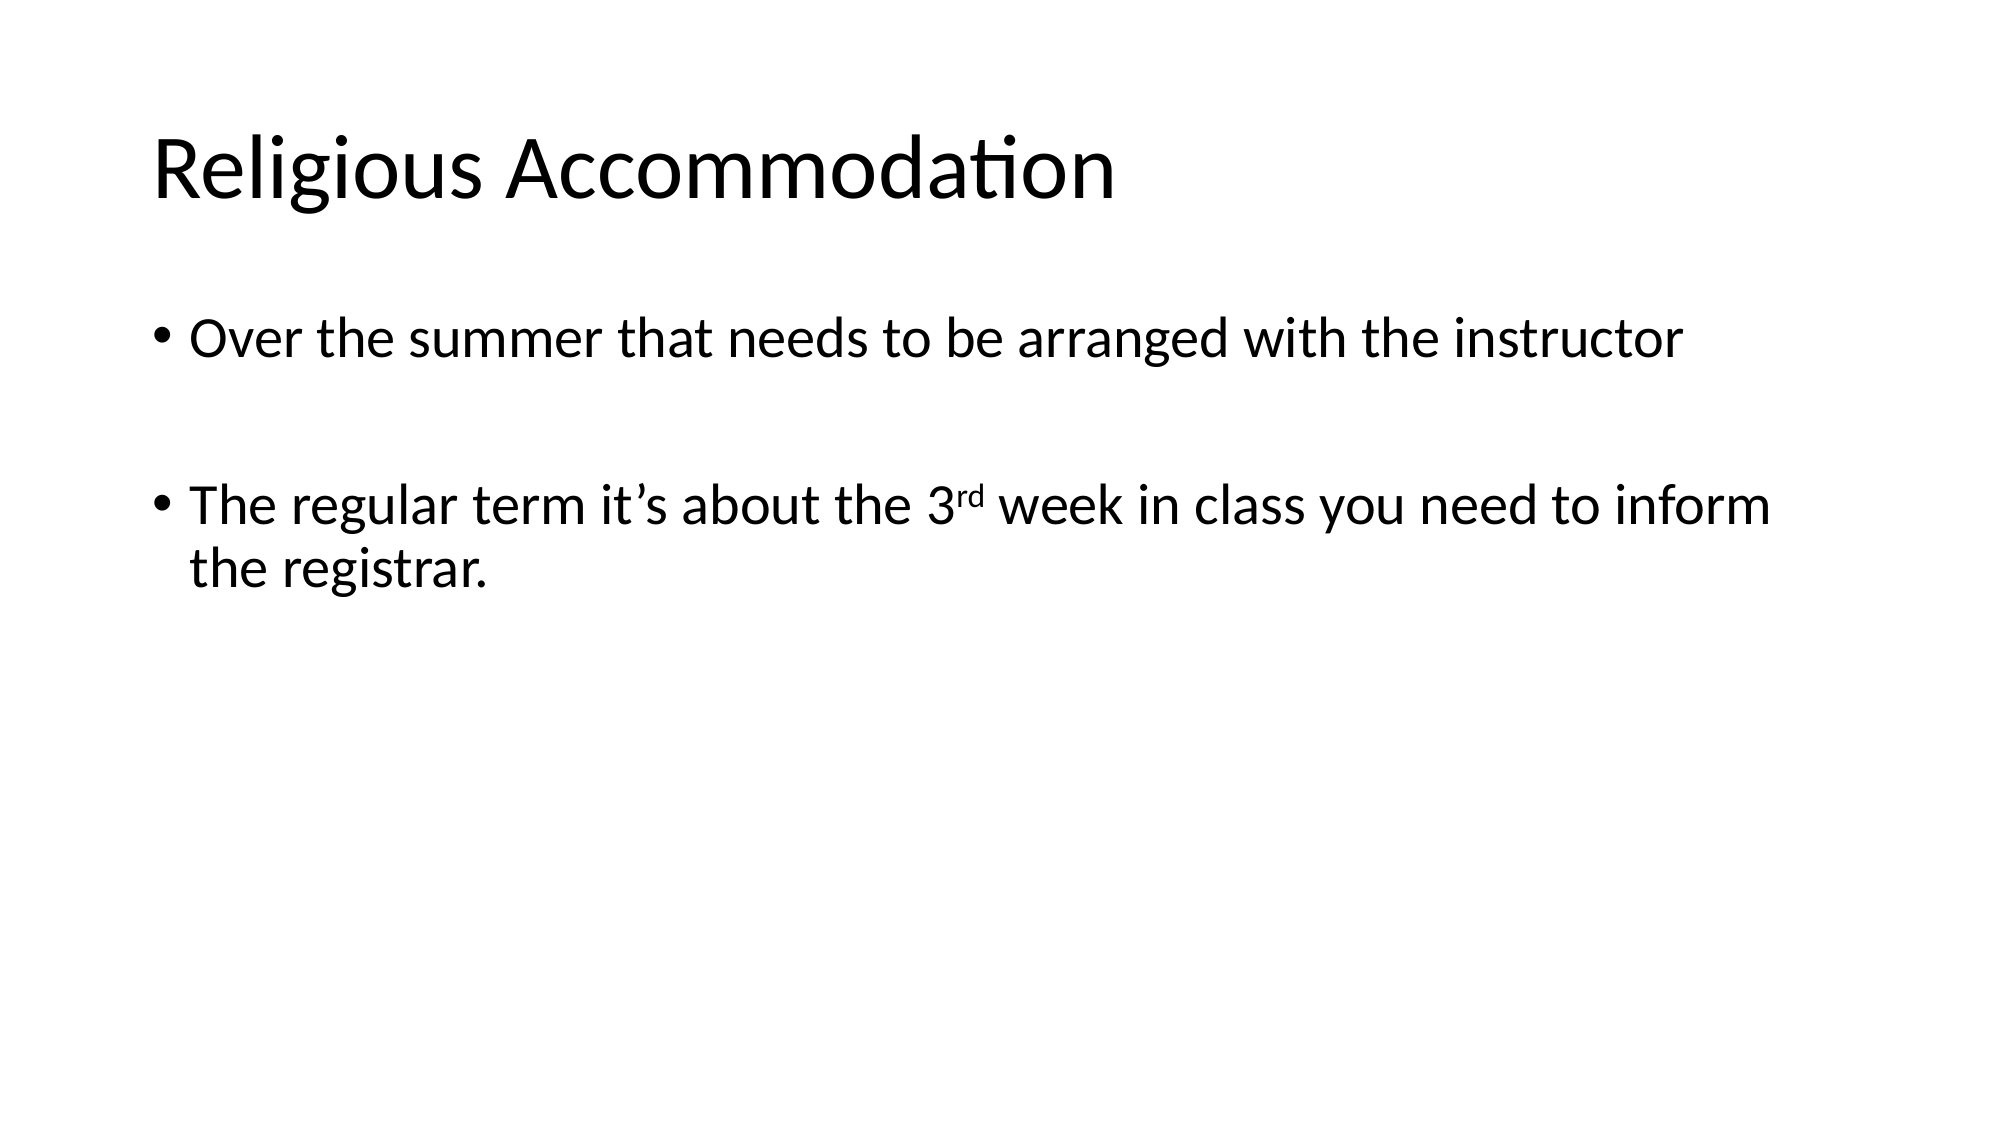

# Religious Accommodation
Over the summer that needs to be arranged with the instructor

The regular term it’s about the 3rd week in class you need to inform the registrar.